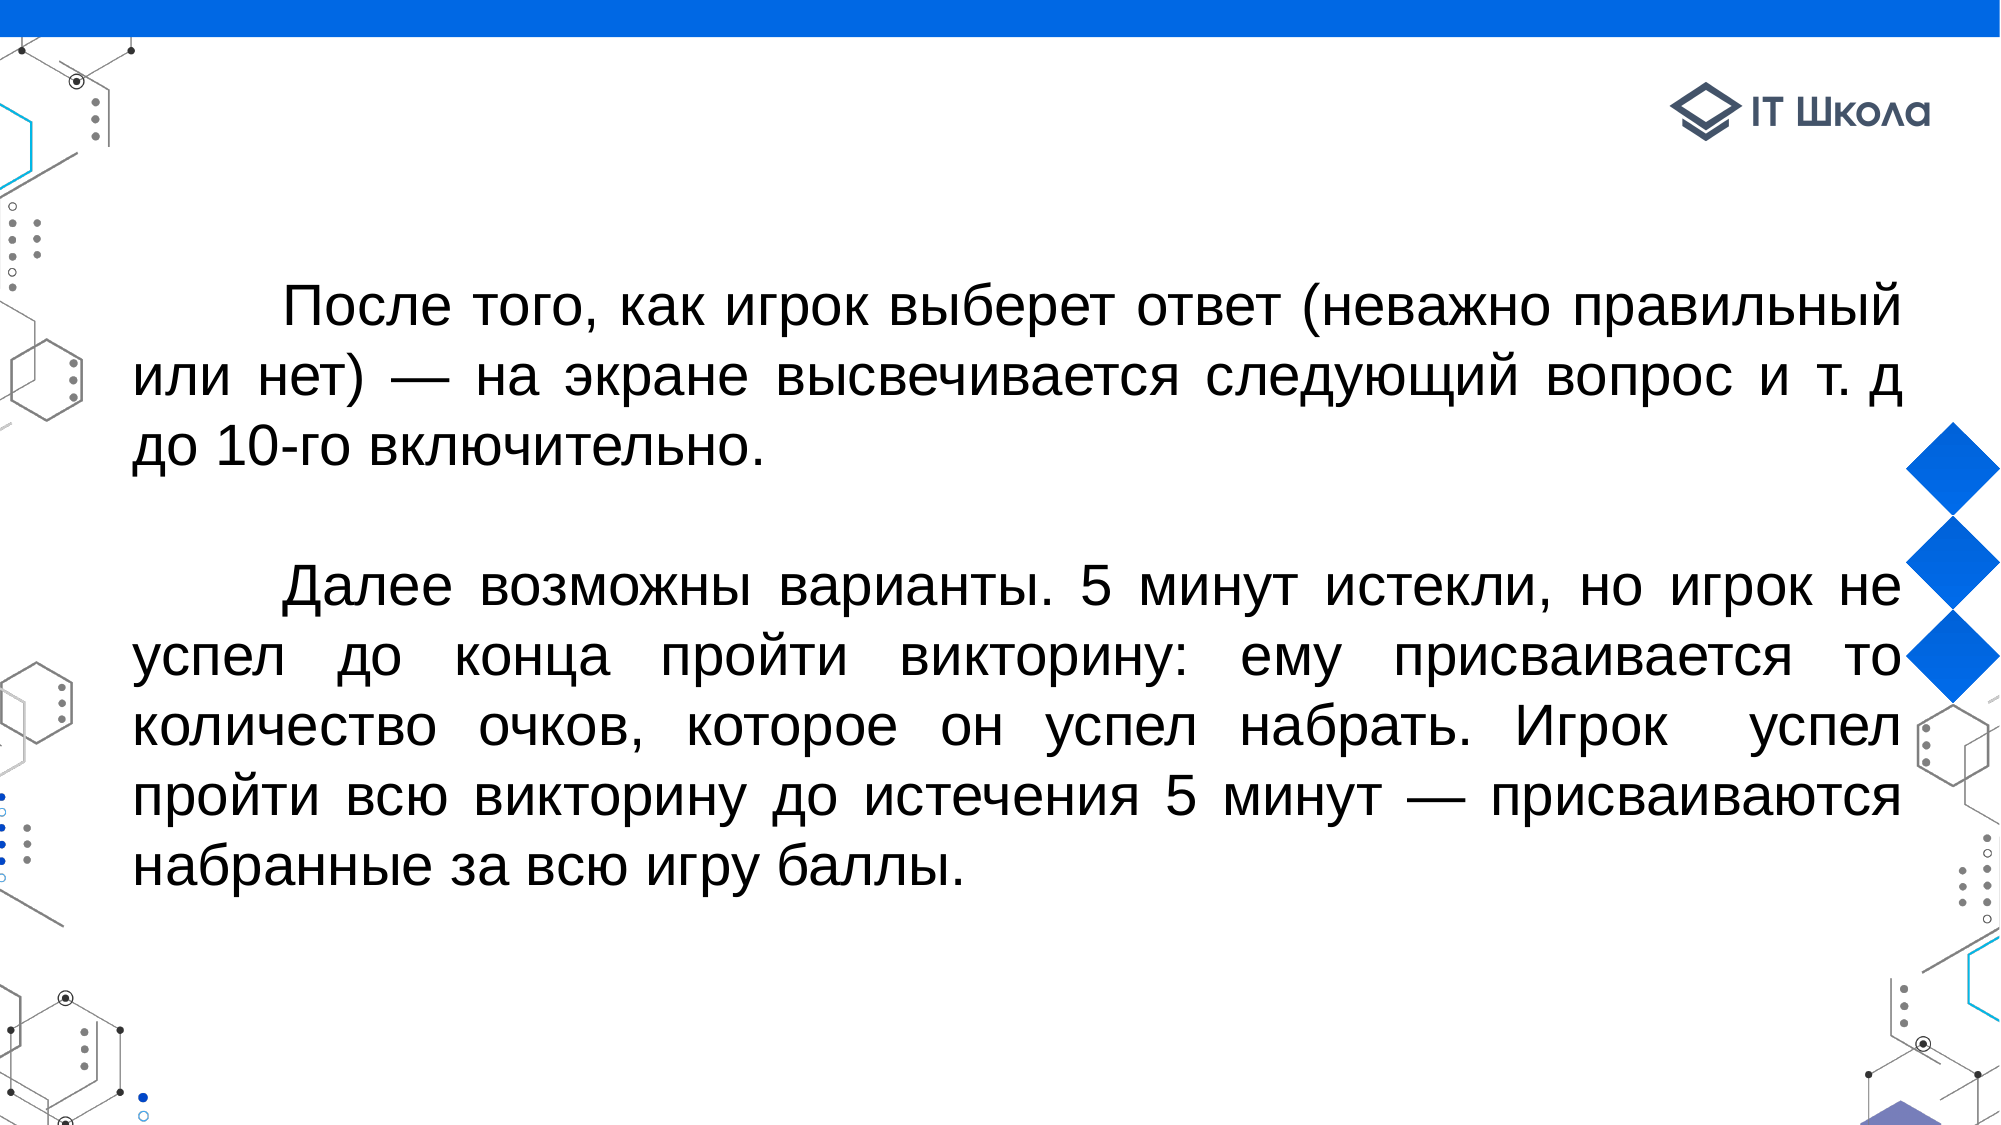

После того, как игрок выберет ответ (неважно правильный или нет) — на экране высвечивается следующий вопрос и т. д до 10-го включительно.

	Далее возможны варианты. 5 минут истекли, но игрок не успел до конца пройти викторину: ему присваивается то количество очков, которое он успел набрать. Игрок  успел пройти всю викторину до истечения 5 минут — присваиваются набранные за всю игру баллы.